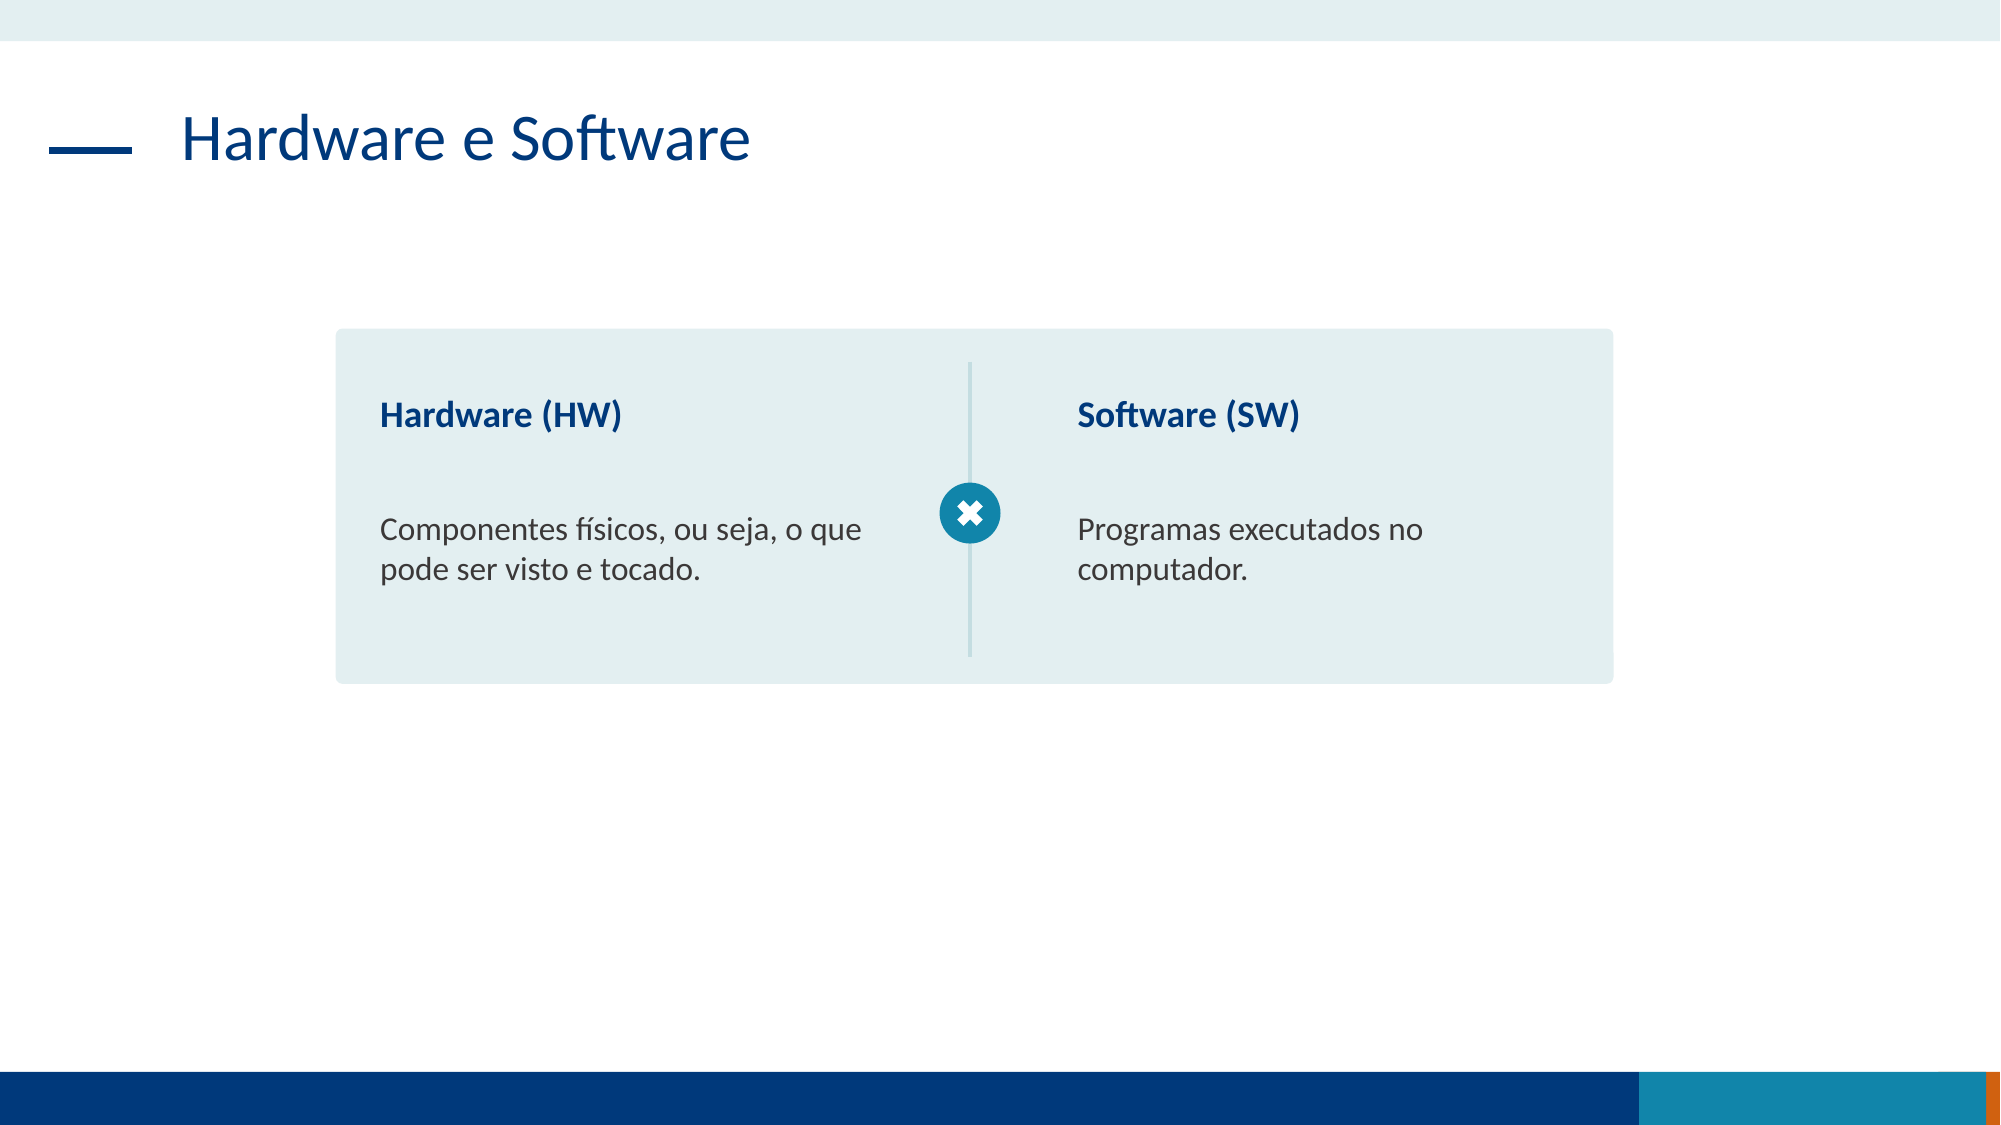

Hardware e Software

Hardware (HW)
Software (SW)
Componentes físicos, ou seja, o que pode ser visto e tocado.
Programas executados no computador.